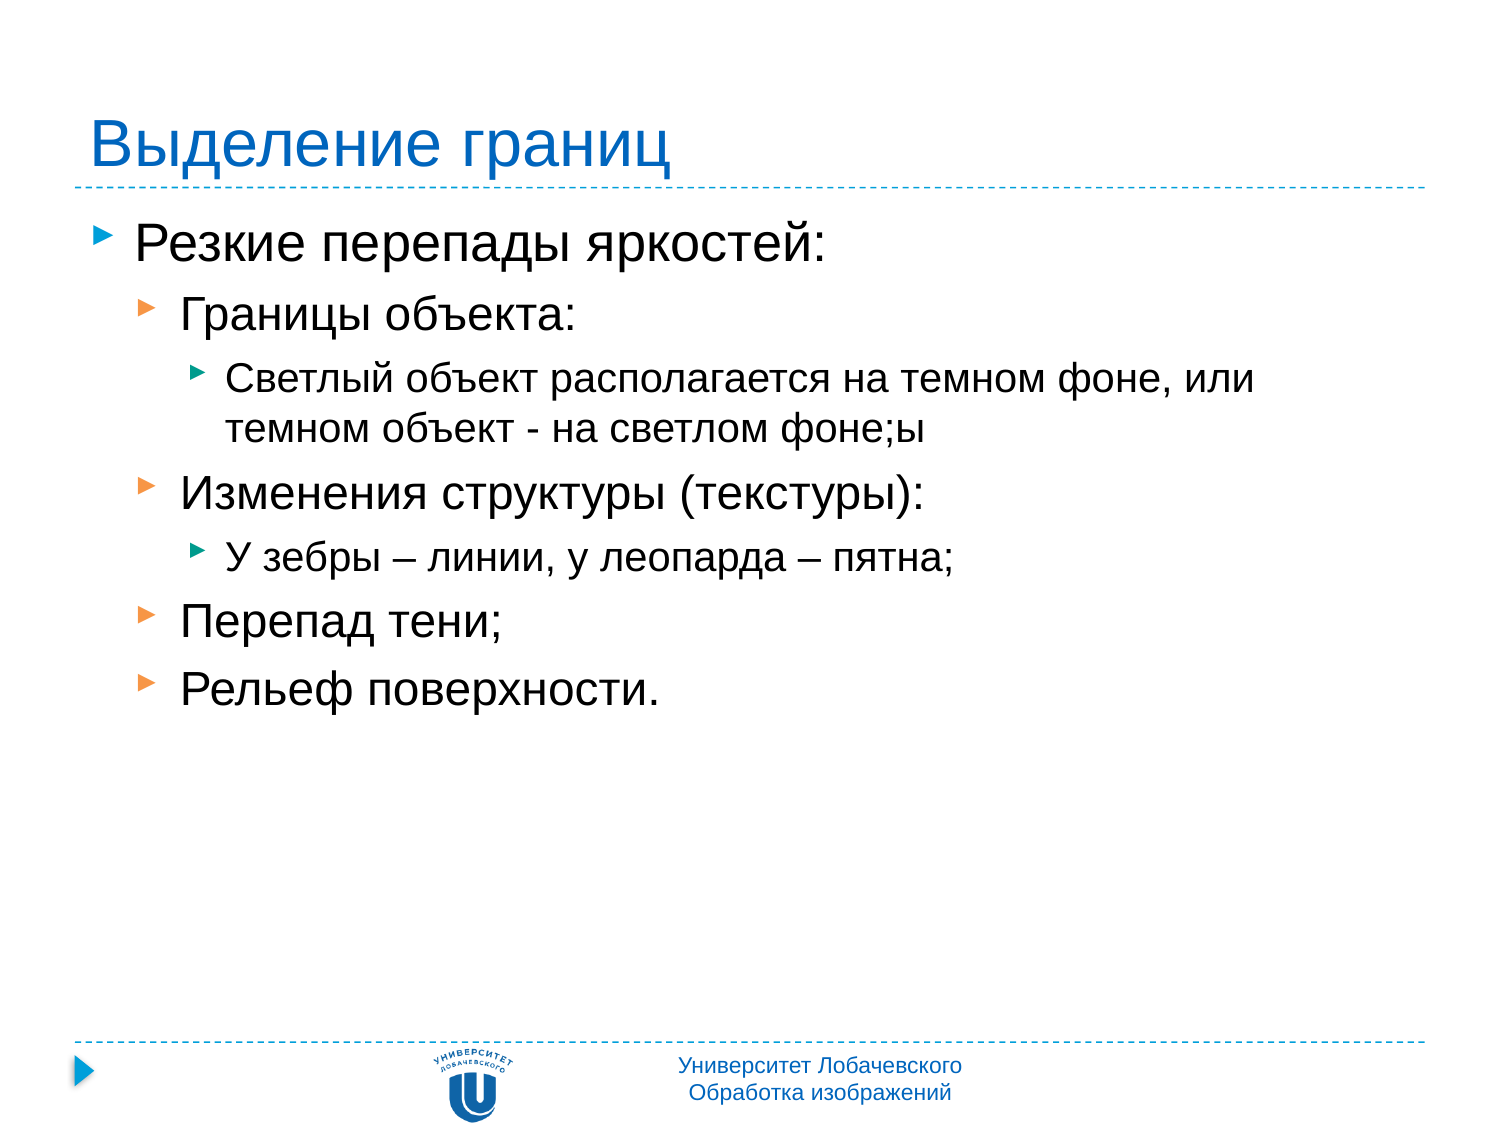

# Выделение границ
Резкие перепады яркостей:
Границы объекта:
Светлый объект располагается на темном фоне, или темном объект - на светлом фоне;ы
Изменения структуры (текстуры):
У зебры – линии, у леопарда – пятна;
Перепад тени;
Рельеф поверхности.
219
Университет Лобачевского
Обработка изображений